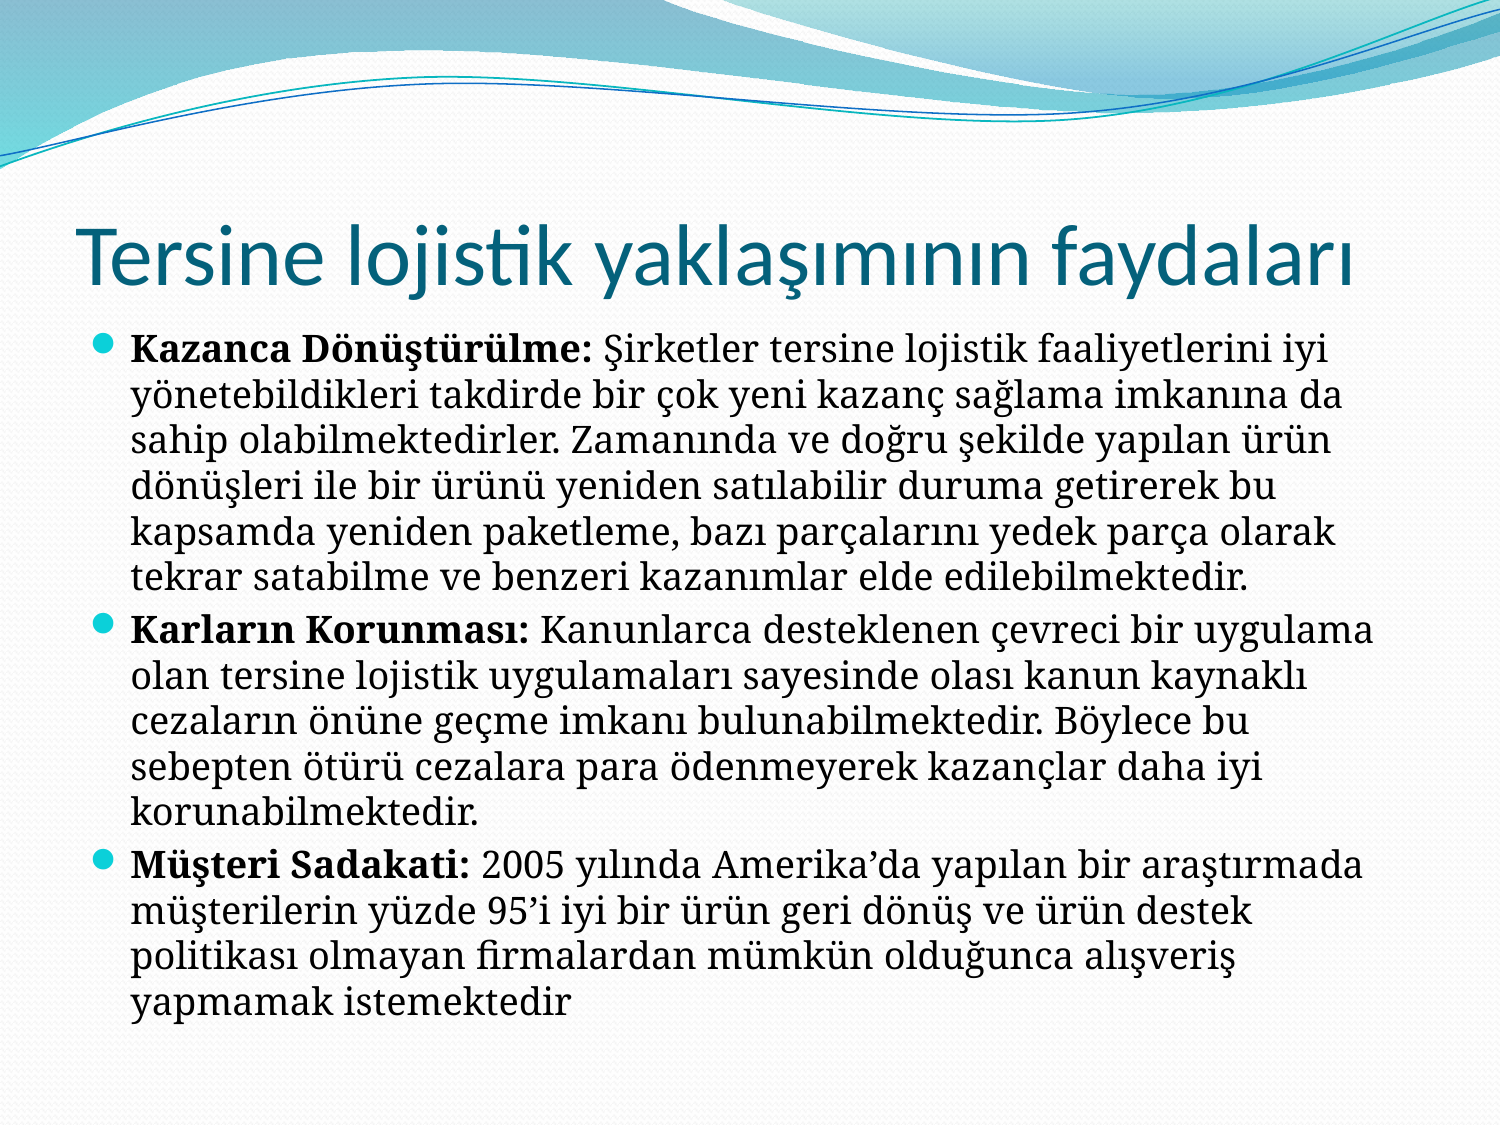

# Tersine lojistik yaklaşımının faydaları
Kazanca Dönüştürülme: Şirketler tersine lojistik faaliyetlerini iyi yönetebildikleri takdirde bir çok yeni kazanç sağlama imkanına da sahip olabilmektedirler. Zamanında ve doğru şekilde yapılan ürün dönüşleri ile bir ürünü yeniden satılabilir duruma getirerek bu kapsamda yeniden paketleme, bazı parçalarını yedek parça olarak tekrar satabilme ve benzeri kazanımlar elde edilebilmektedir.
Karların Korunması: Kanunlarca desteklenen çevreci bir uygulama olan tersine lojistik uygulamaları sayesinde olası kanun kaynaklı cezaların önüne geçme imkanı bulunabilmektedir. Böylece bu sebepten ötürü cezalara para ödenmeyerek kazançlar daha iyi korunabilmektedir.
Müşteri Sadakati: 2005 yılında Amerika’da yapılan bir araştırmada müşterilerin yüzde 95’i iyi bir ürün geri dönüş ve ürün destek politikası olmayan firmalardan mümkün olduğunca alışveriş yapmamak istemektedir